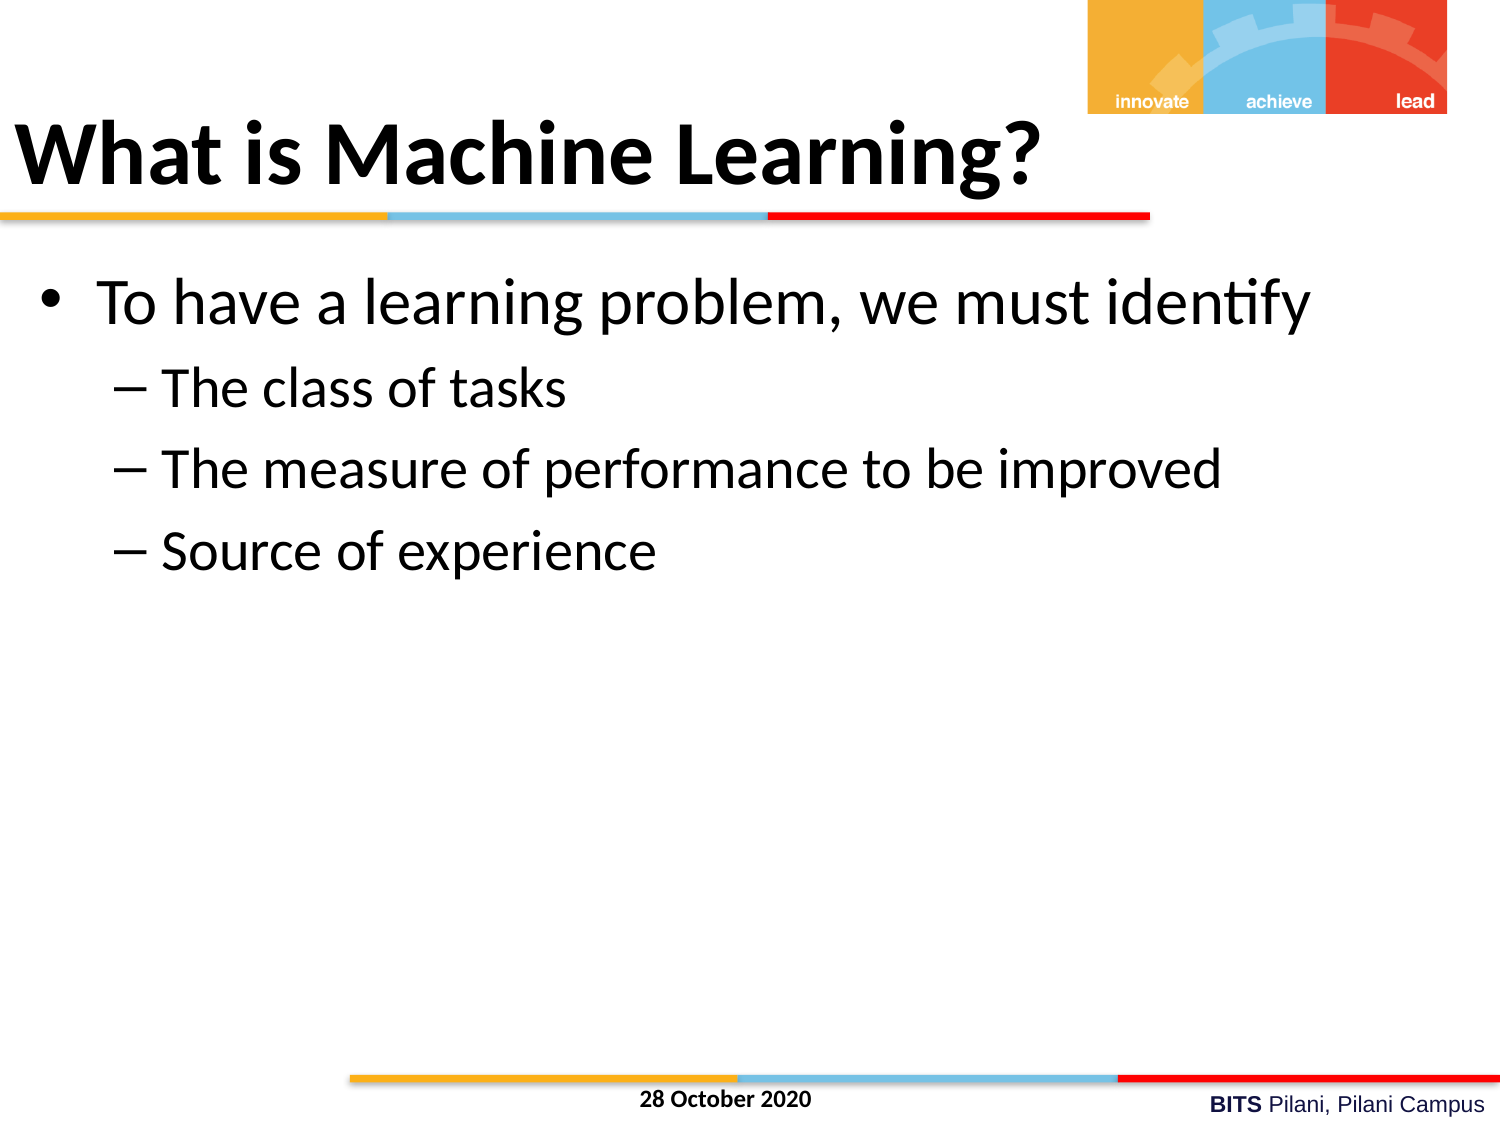

# What is Machine Learning?
To have a learning problem, we must identify
The class of tasks
The measure of performance to be improved
Source of experience
28 October 2020